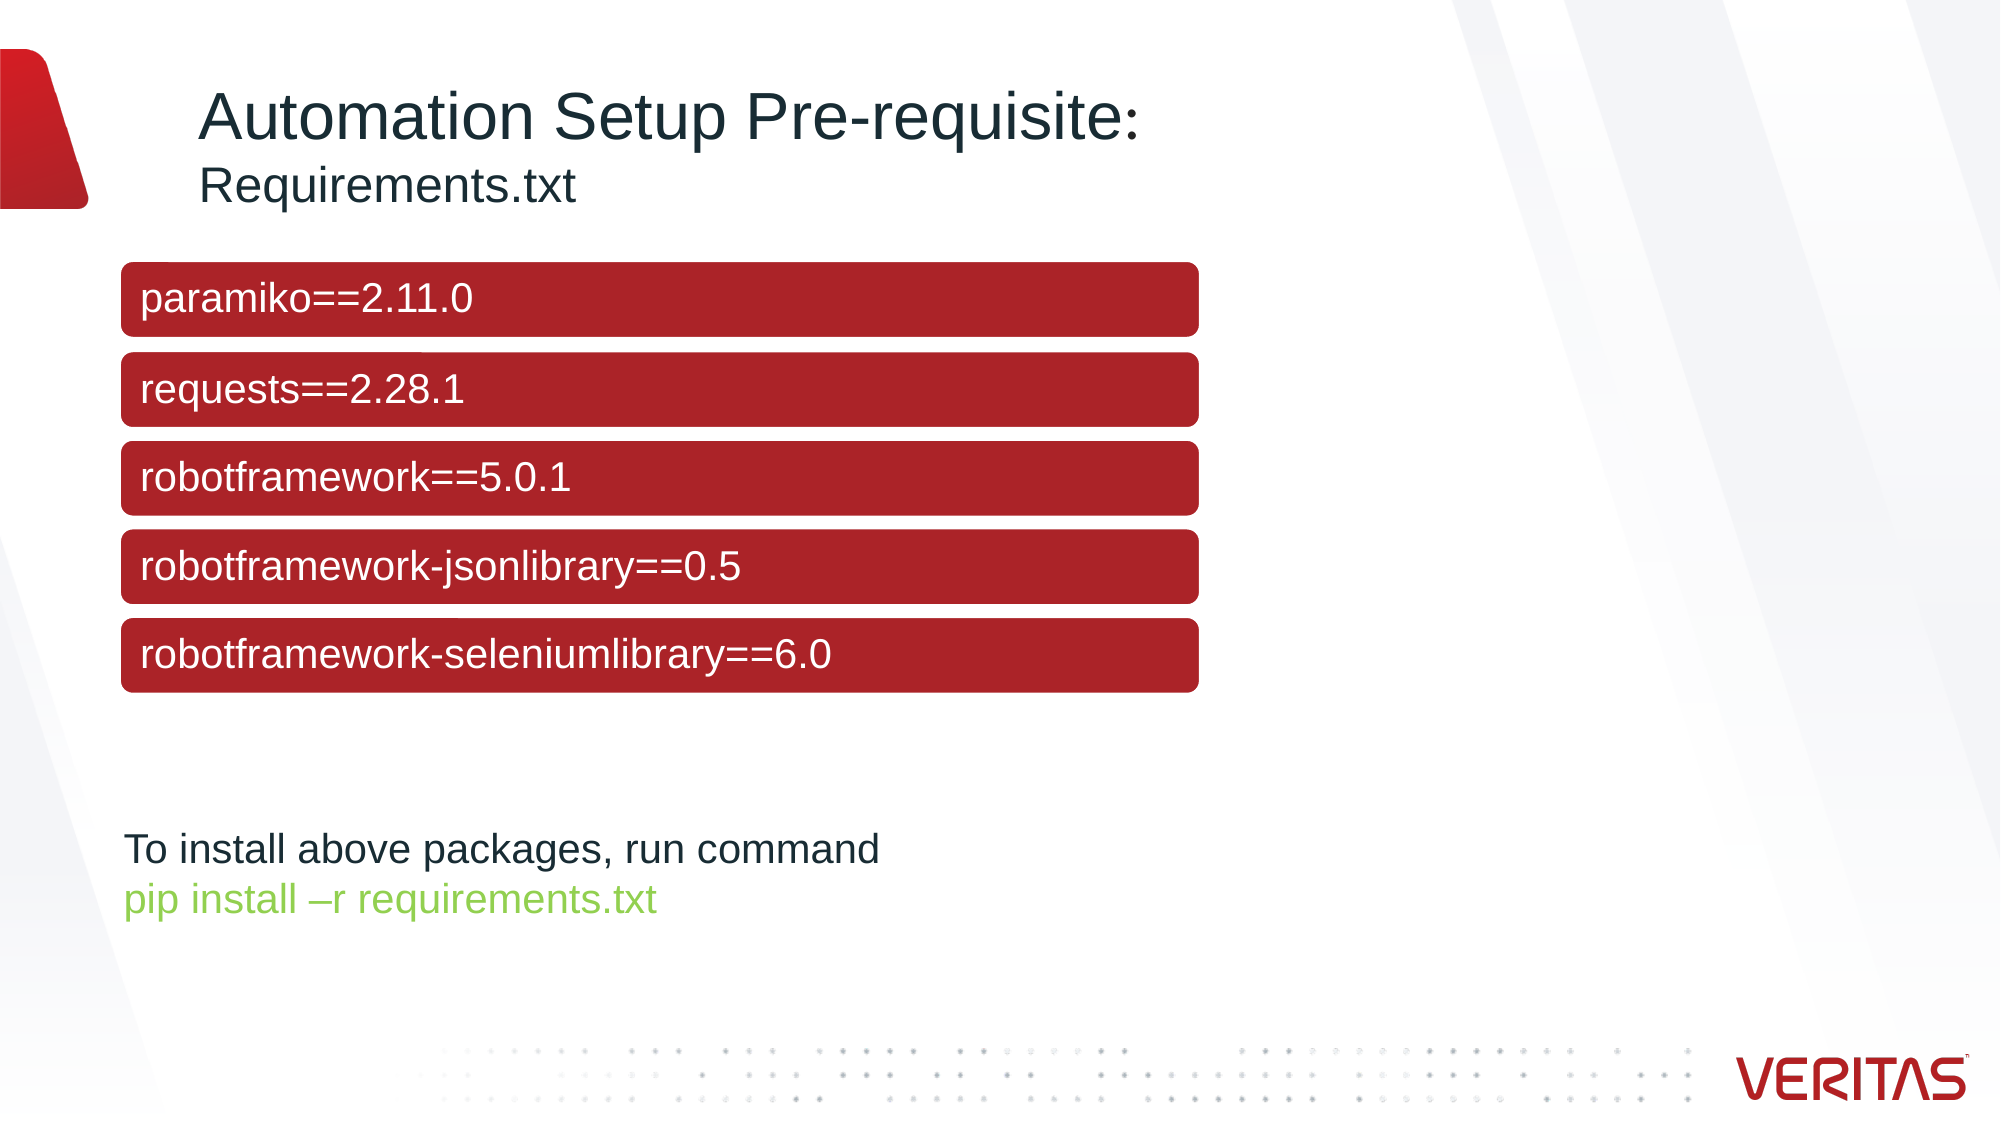

Automation Setup Pre-requisite:
Requirements.txt
paramiko==2.11.0
requests==2.28.1
robotframework==5.0.1
robotframework-jsonlibrary==0.5
robotframework-seleniumlibrary==6.0
To install above packages, run command
pip install –r requirements.txt